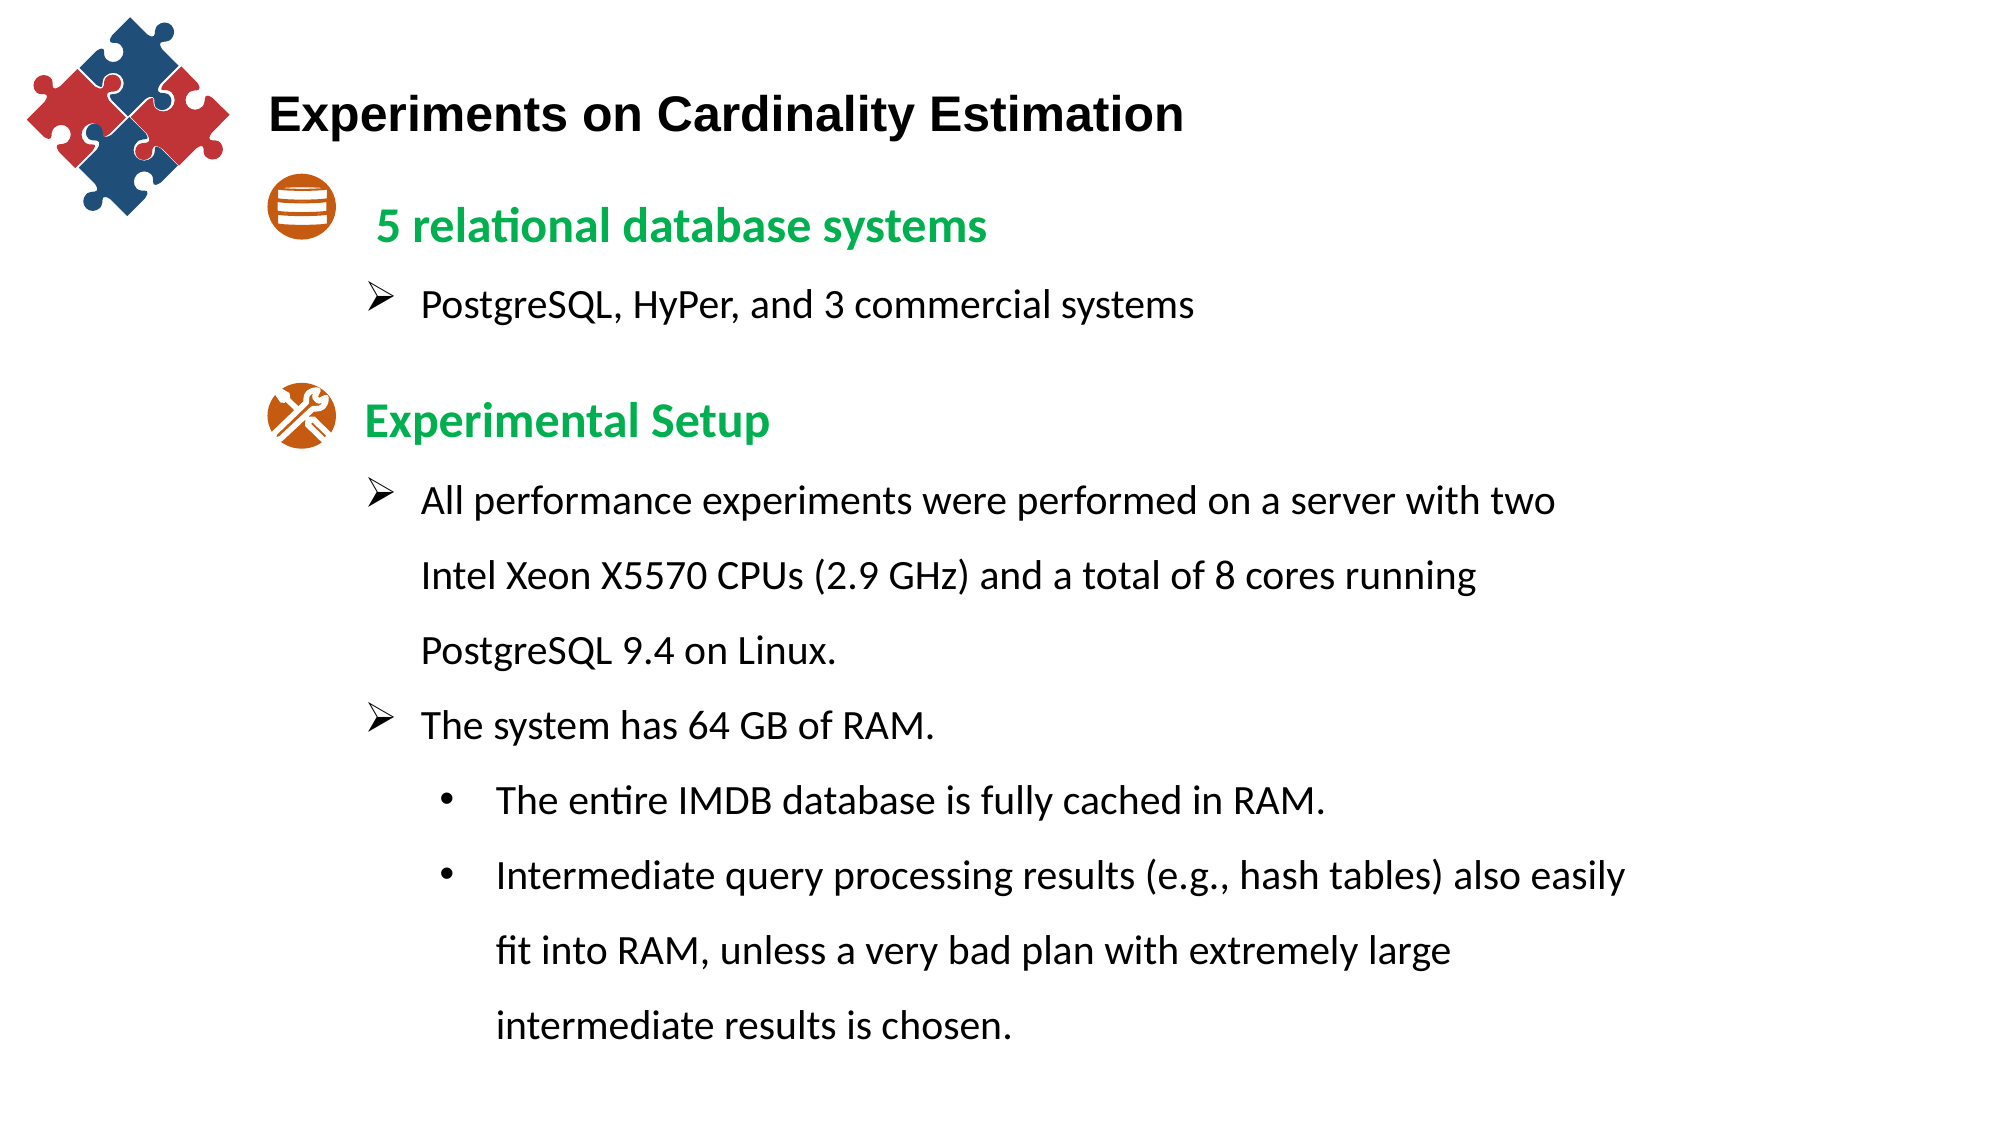

Experiments on Cardinality Estimation
 5 relational database systems
PostgreSQL, HyPer, and 3 commercial systems

Experimental Setup
All performance experiments were performed on a server with two Intel Xeon X5570 CPUs (2.9 GHz) and a total of 8 cores running PostgreSQL 9.4 on Linux.
The system has 64 GB of RAM.
The entire IMDB database is fully cached in RAM.
Intermediate query processing results (e.g., hash tables) also easily fit into RAM, unless a very bad plan with extremely large intermediate results is chosen.